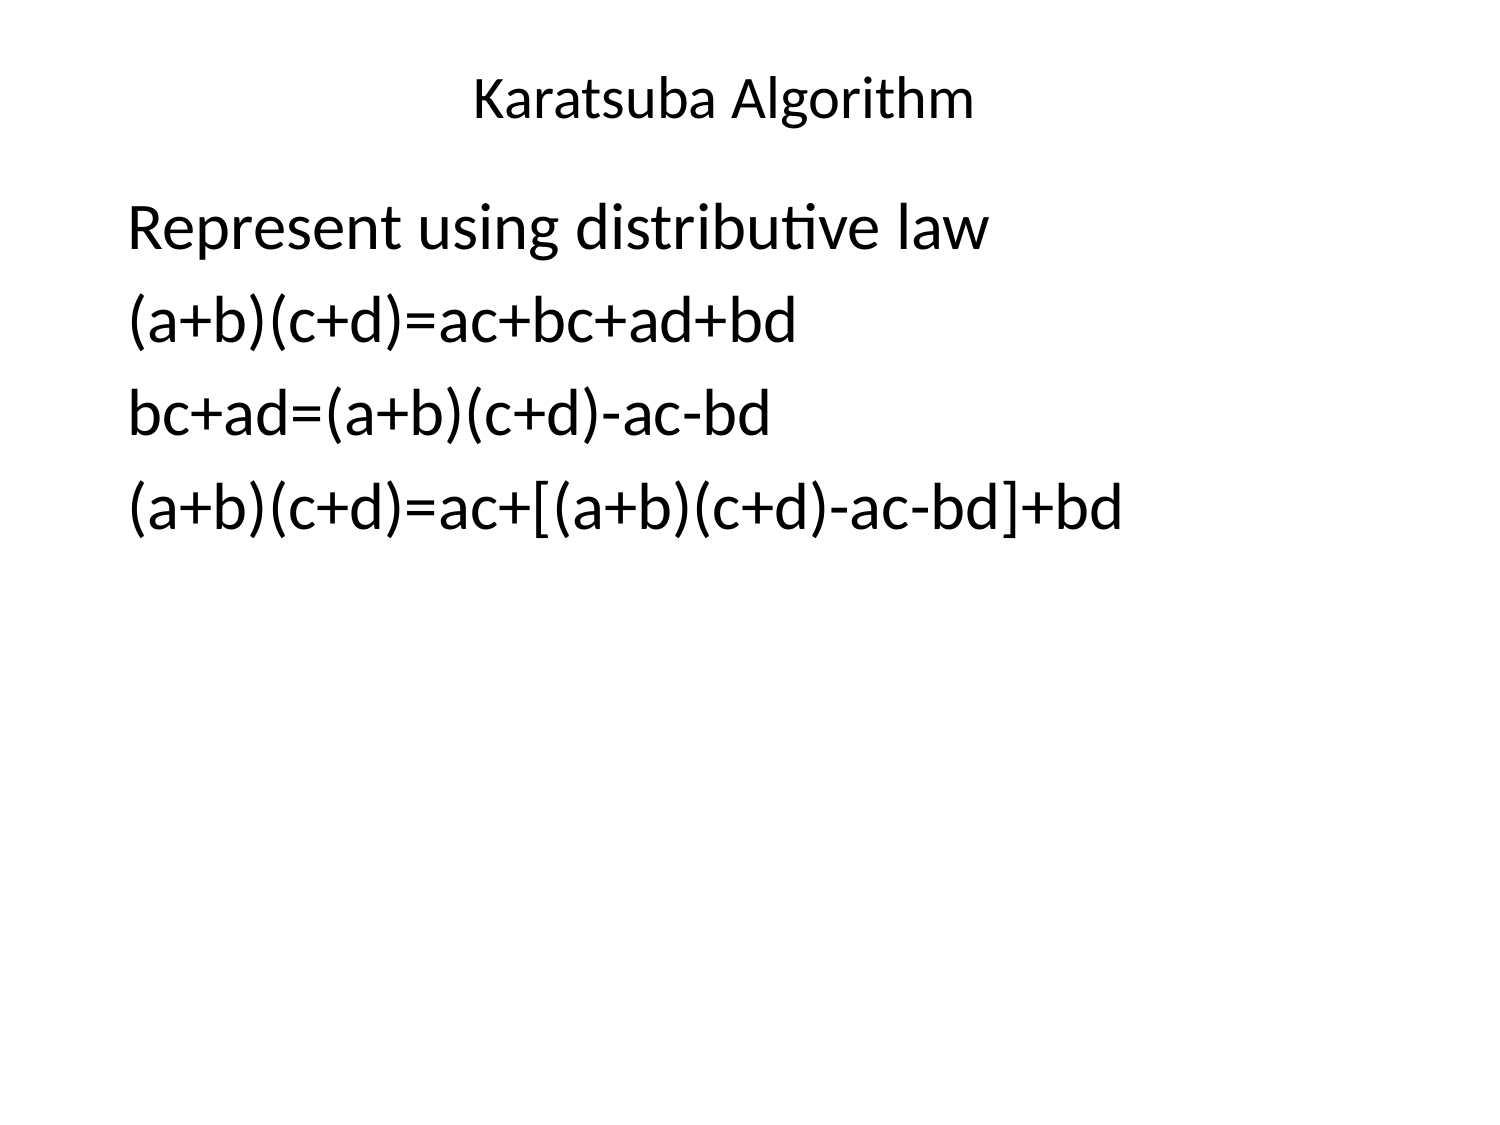

# Karatsuba Algorithm
Represent using distributive law
(a+b)(c+d)=ac+bc+ad+bd
bc+ad=(a+b)(c+d)-ac-bd
(a+b)(c+d)=ac+[(a+b)(c+d)-ac-bd]+bd